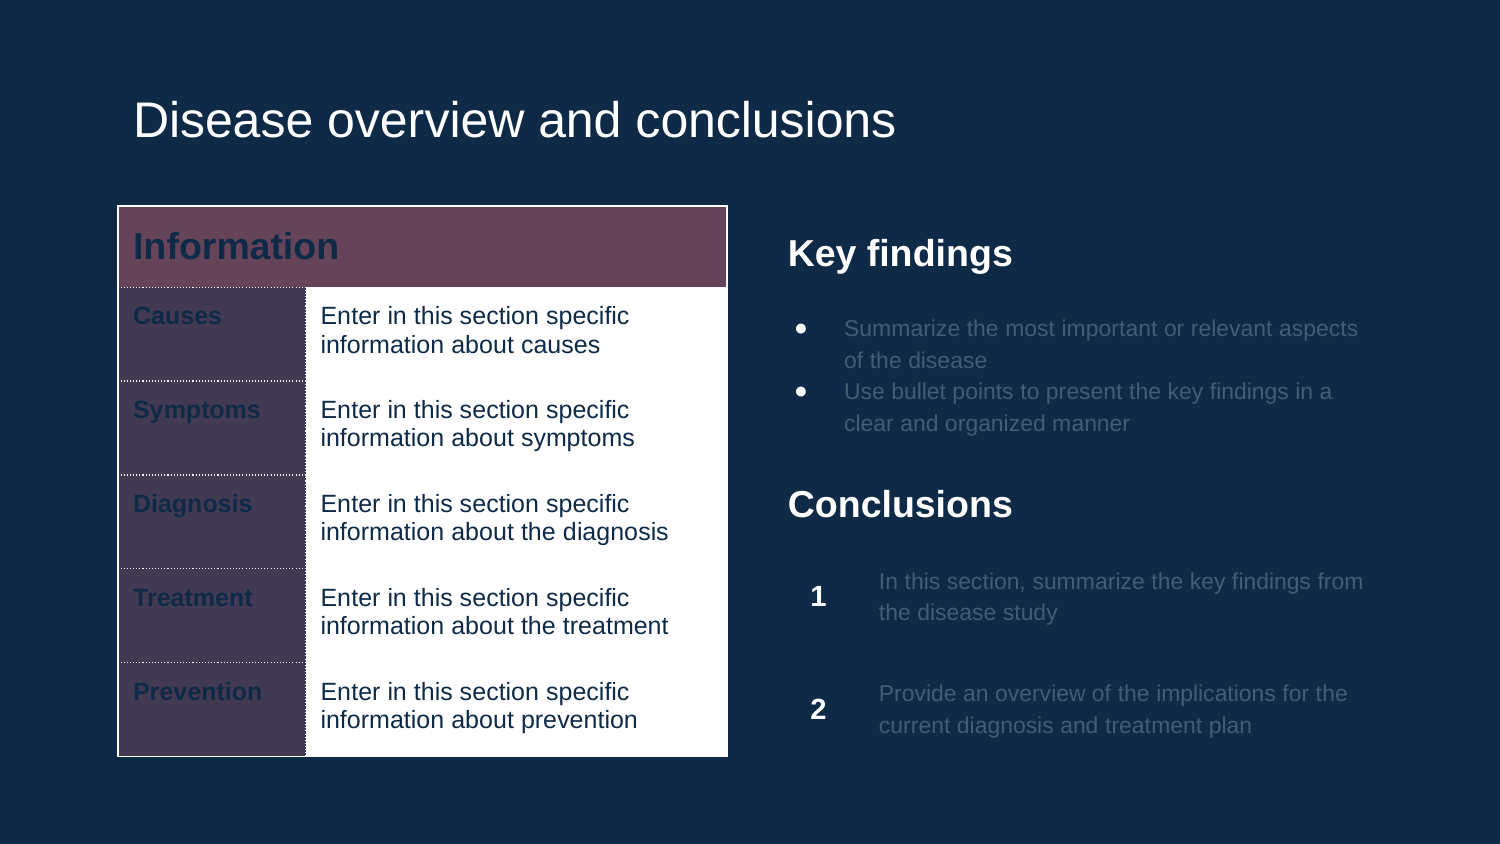

# Disease overview and conclusions
| Information |  |
| --- | --- |
| Causes | Enter in this section specific information about causes |
| Symptoms | Enter in this section specific information about symptoms |
| Diagnosis | Enter in this section specific information about the diagnosis |
| Treatment | Enter in this section specific information about the treatment |
| Prevention | Enter in this section specific information about prevention |
Key findings
Summarize the most important or relevant aspects of the disease
Use bullet points to present the key findings in a clear and organized manner
Conclusions
1
In this section, summarize the key findings from the disease study
2
Provide an overview of the implications for the current diagnosis and treatment plan